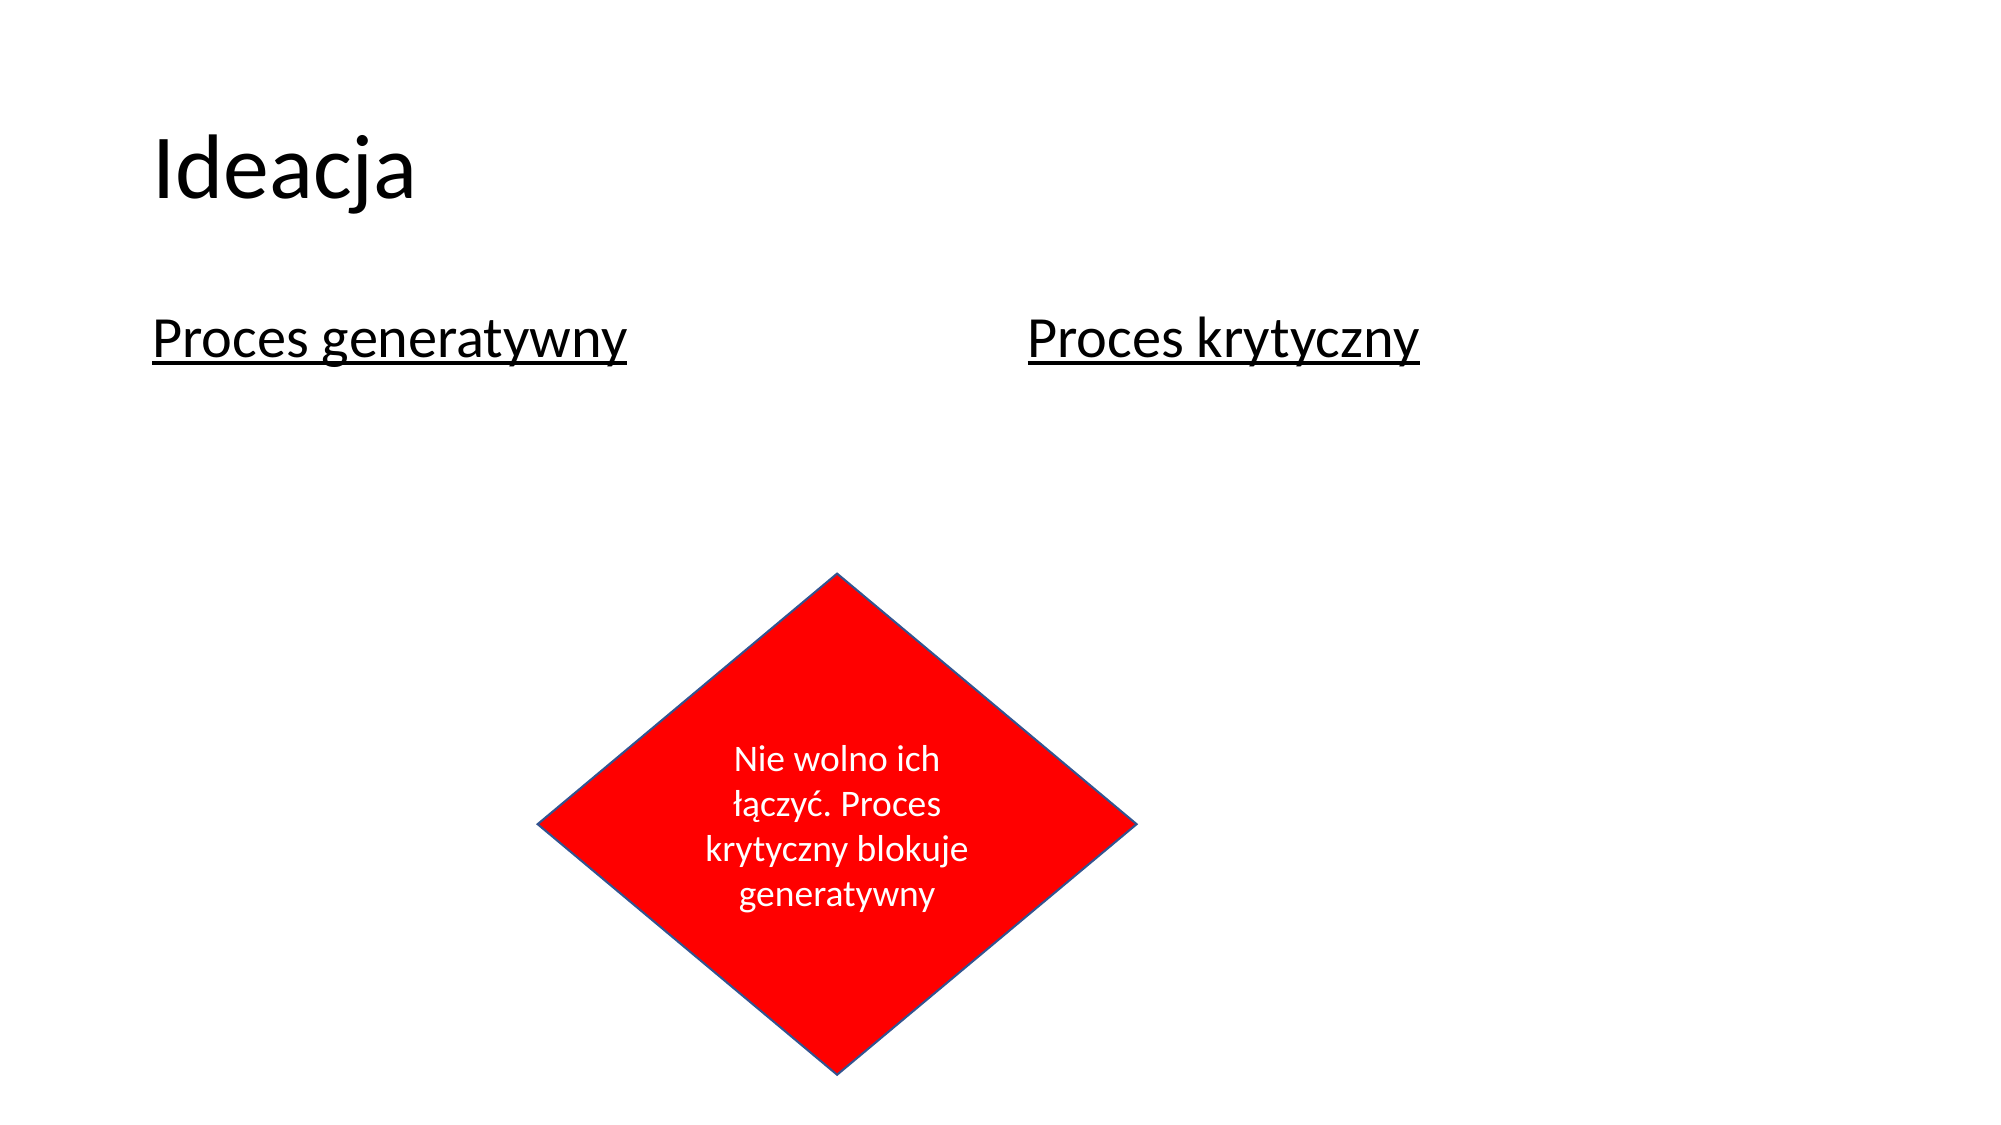

# Ideacja
Proces generatywny
Proces krytyczny
Nie wolno ich łączyć. Proces krytyczny blokuje generatywny